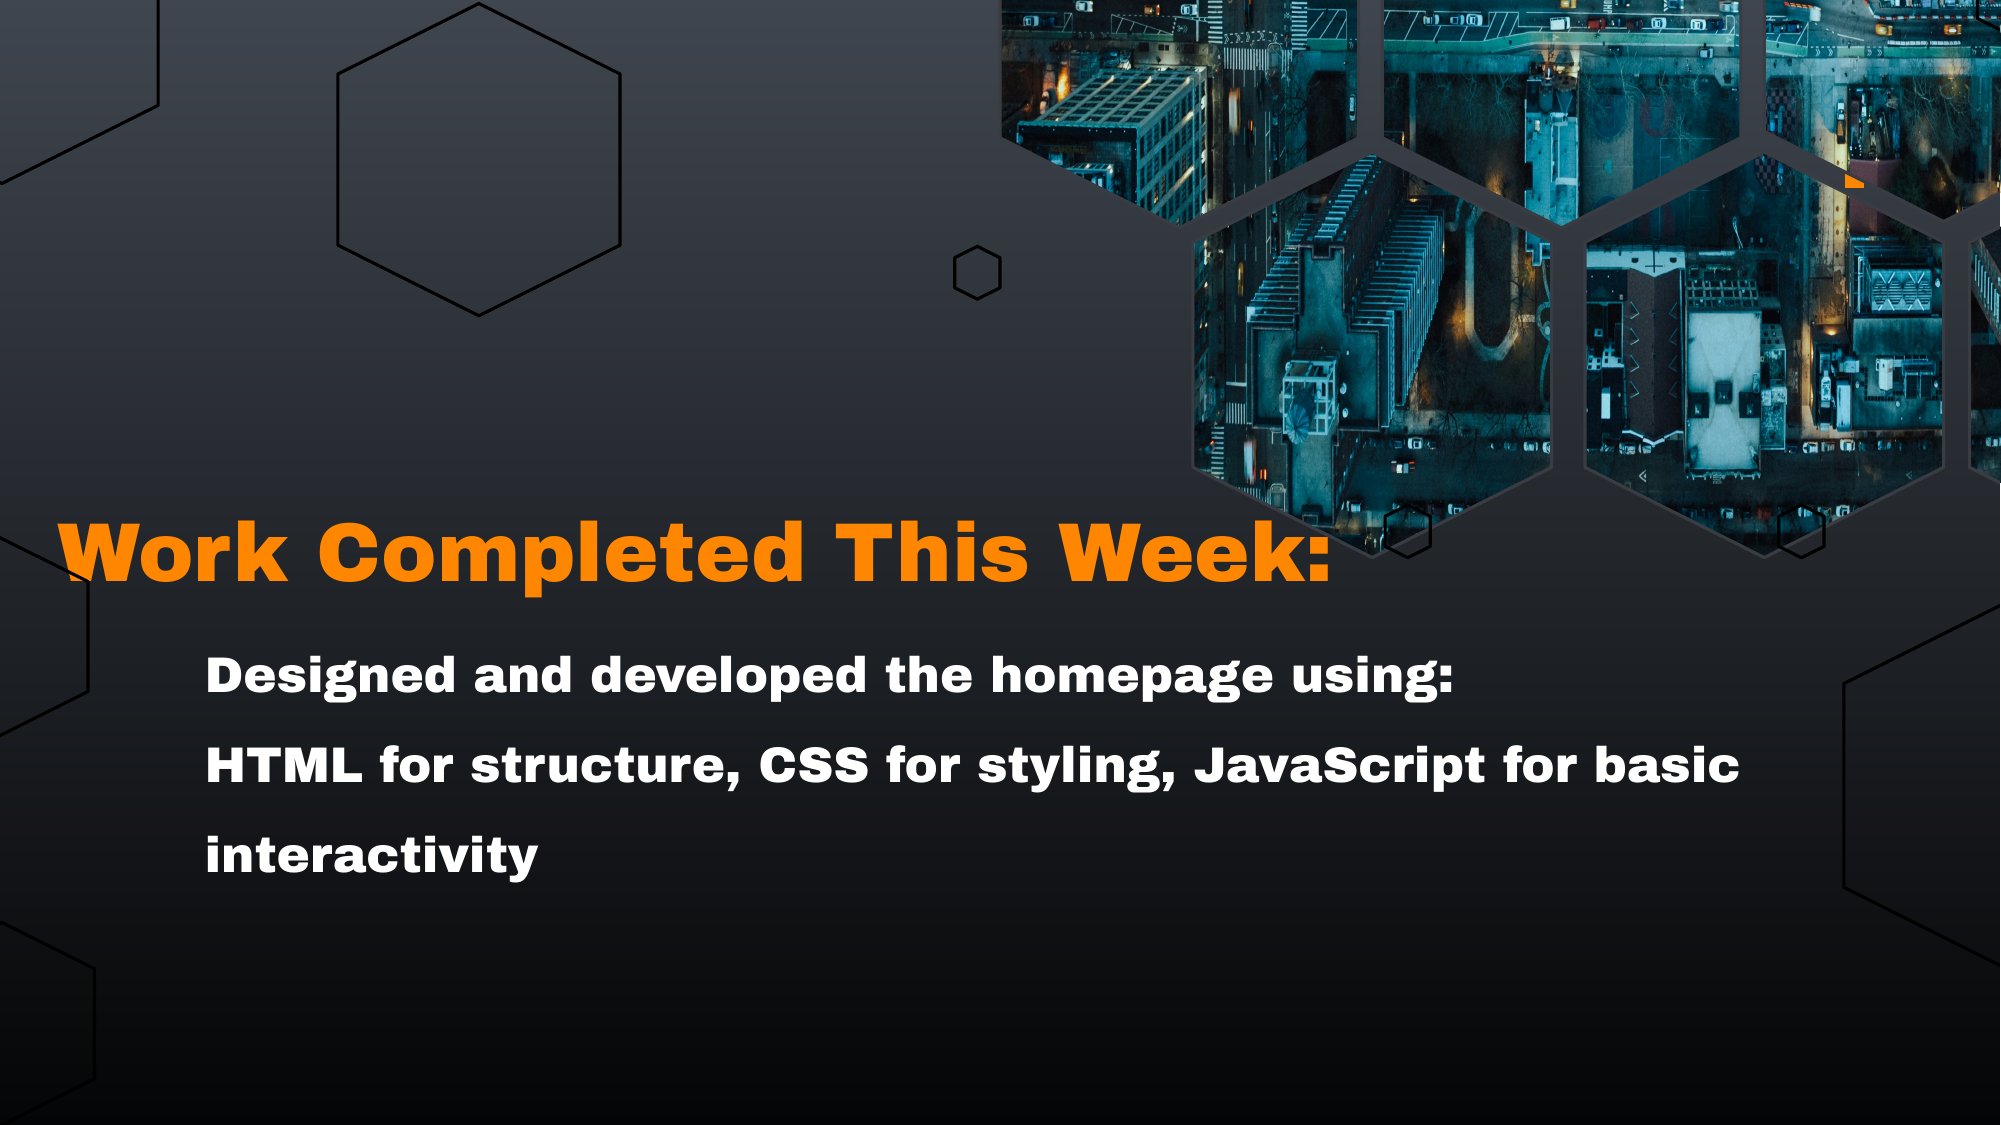

# Work Completed This Week:

Designed and developed the homepage using:
HTML for structure, CSS for styling, JavaScript for basic interactivity